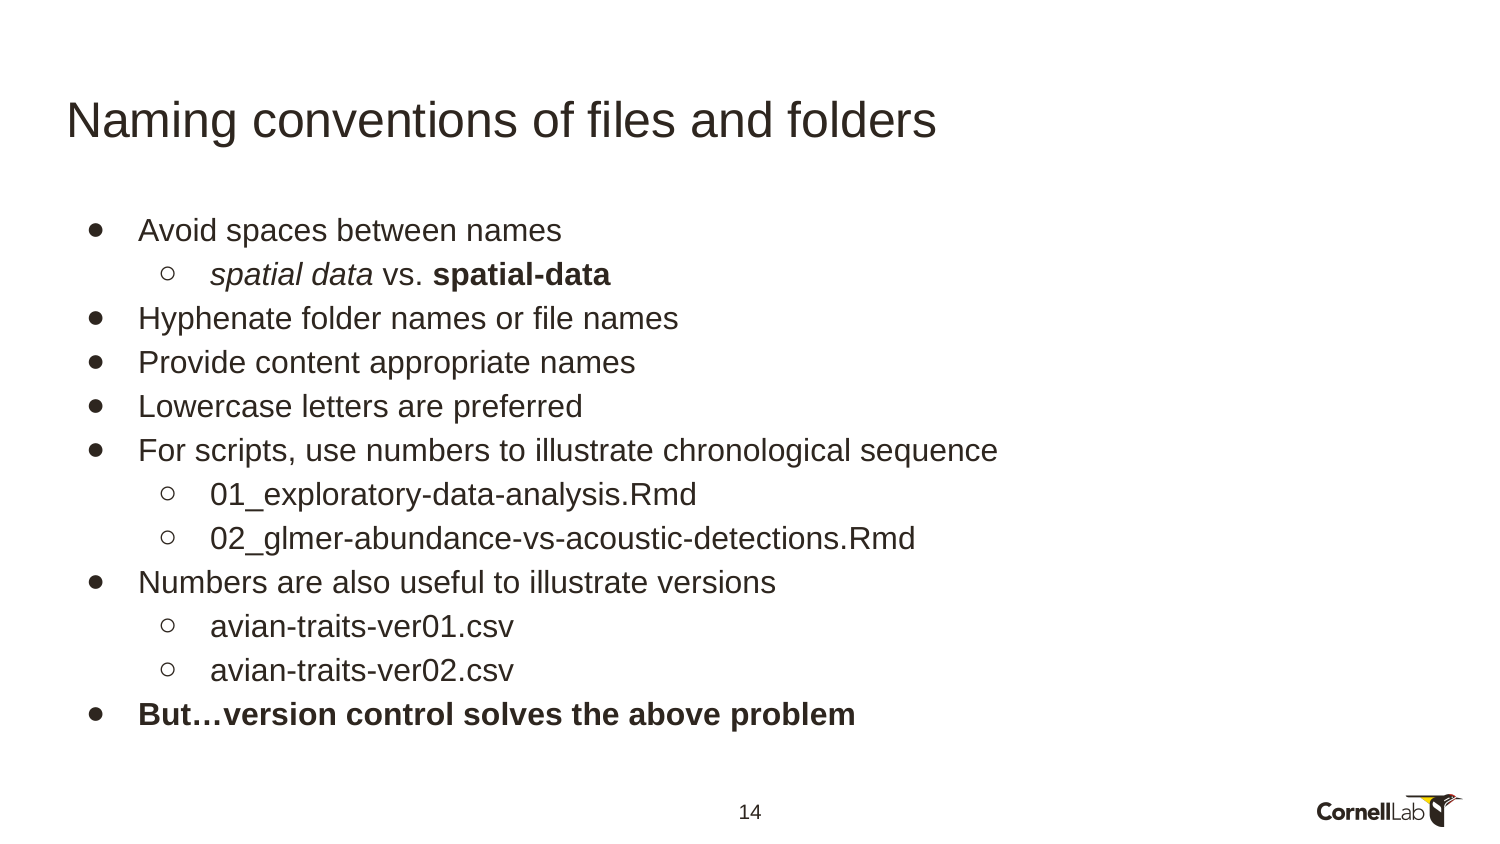

# Naming conventions of files and folders
Avoid spaces between names
spatial data vs. spatial-data
Hyphenate folder names or file names
Provide content appropriate names
Lowercase letters are preferred
For scripts, use numbers to illustrate chronological sequence
01_exploratory-data-analysis.Rmd
02_glmer-abundance-vs-acoustic-detections.Rmd
Numbers are also useful to illustrate versions
avian-traits-ver01.csv
avian-traits-ver02.csv
But…version control solves the above problem
14